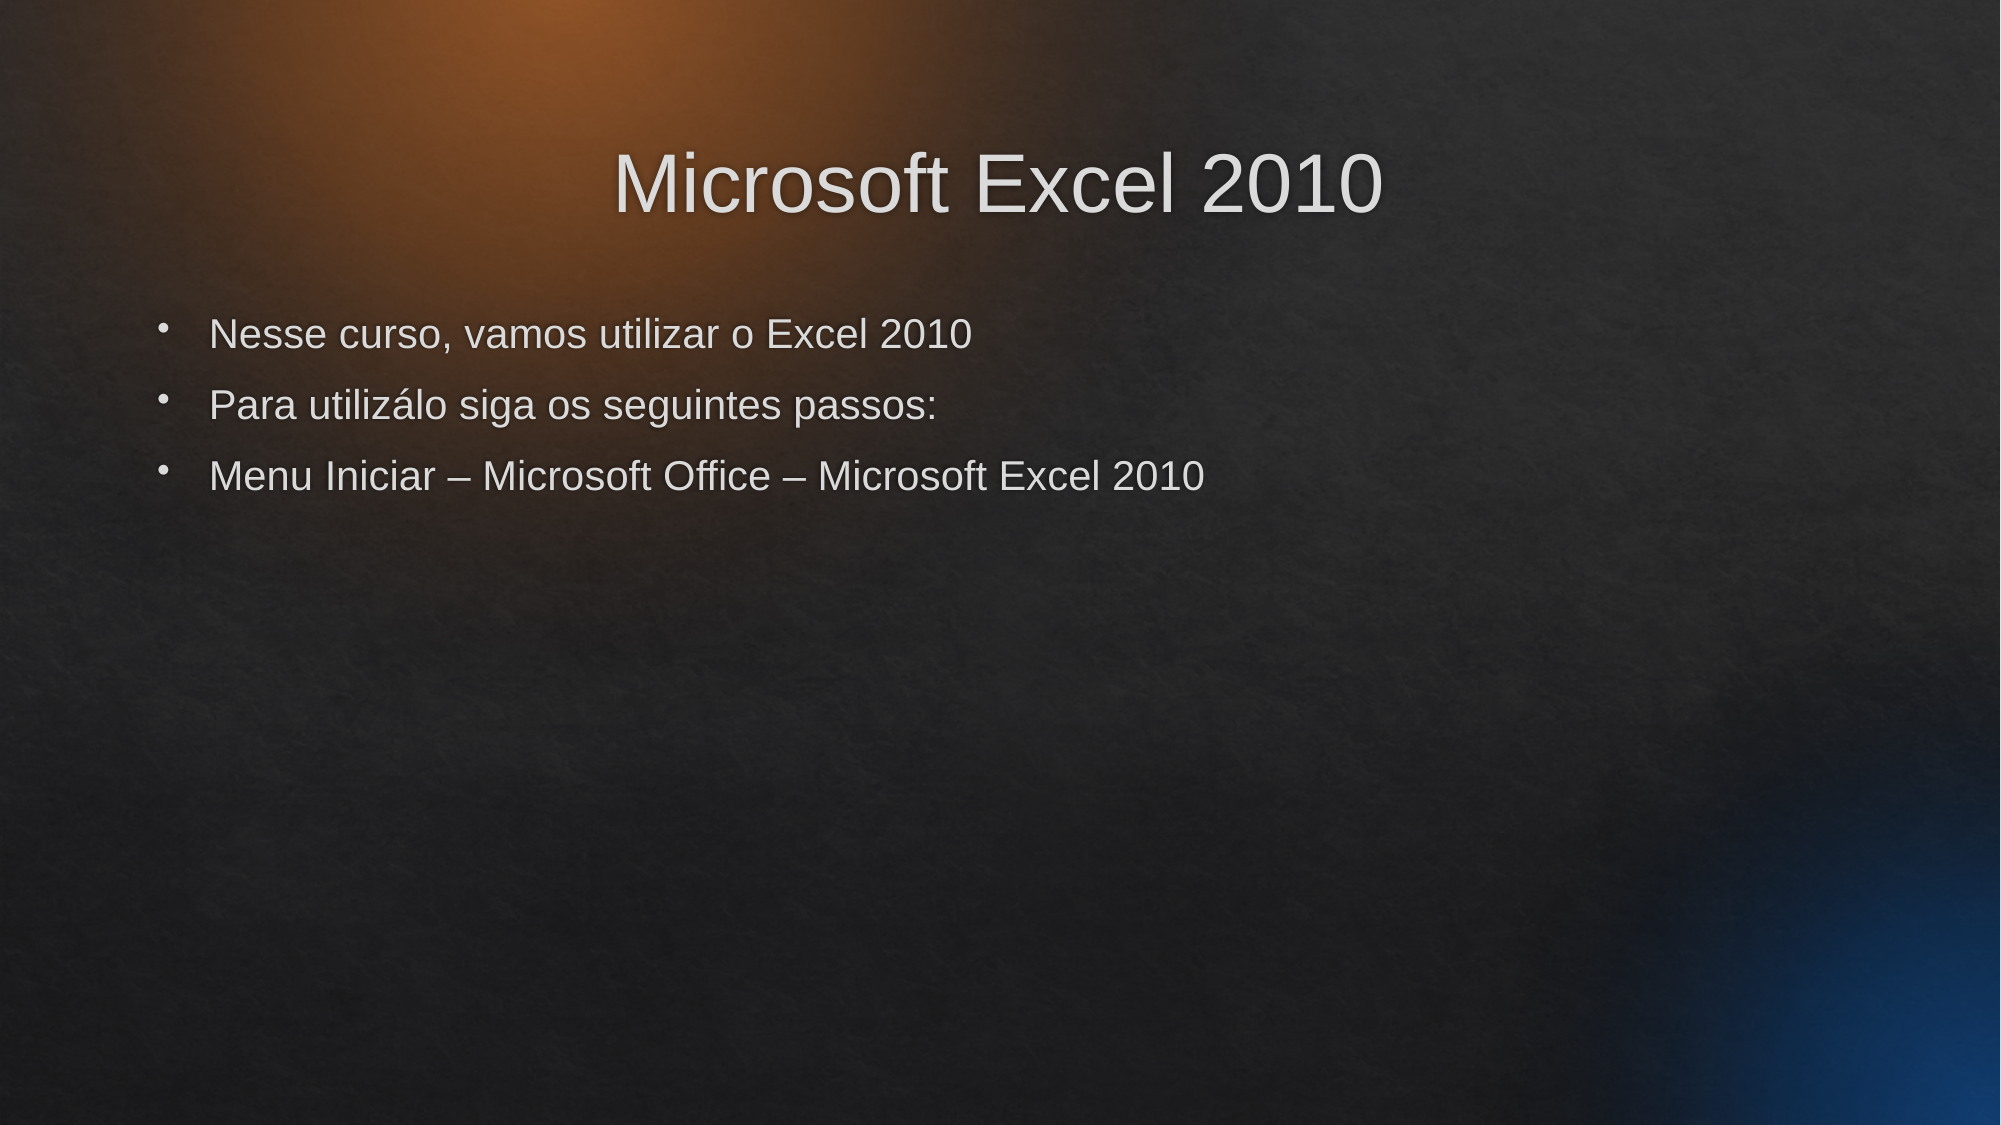

# Microsoft Excel 2010
Nesse curso, vamos utilizar o Excel 2010
Para utilizálo siga os seguintes passos:
Menu Iniciar – Microsoft Office – Microsoft Excel 2010